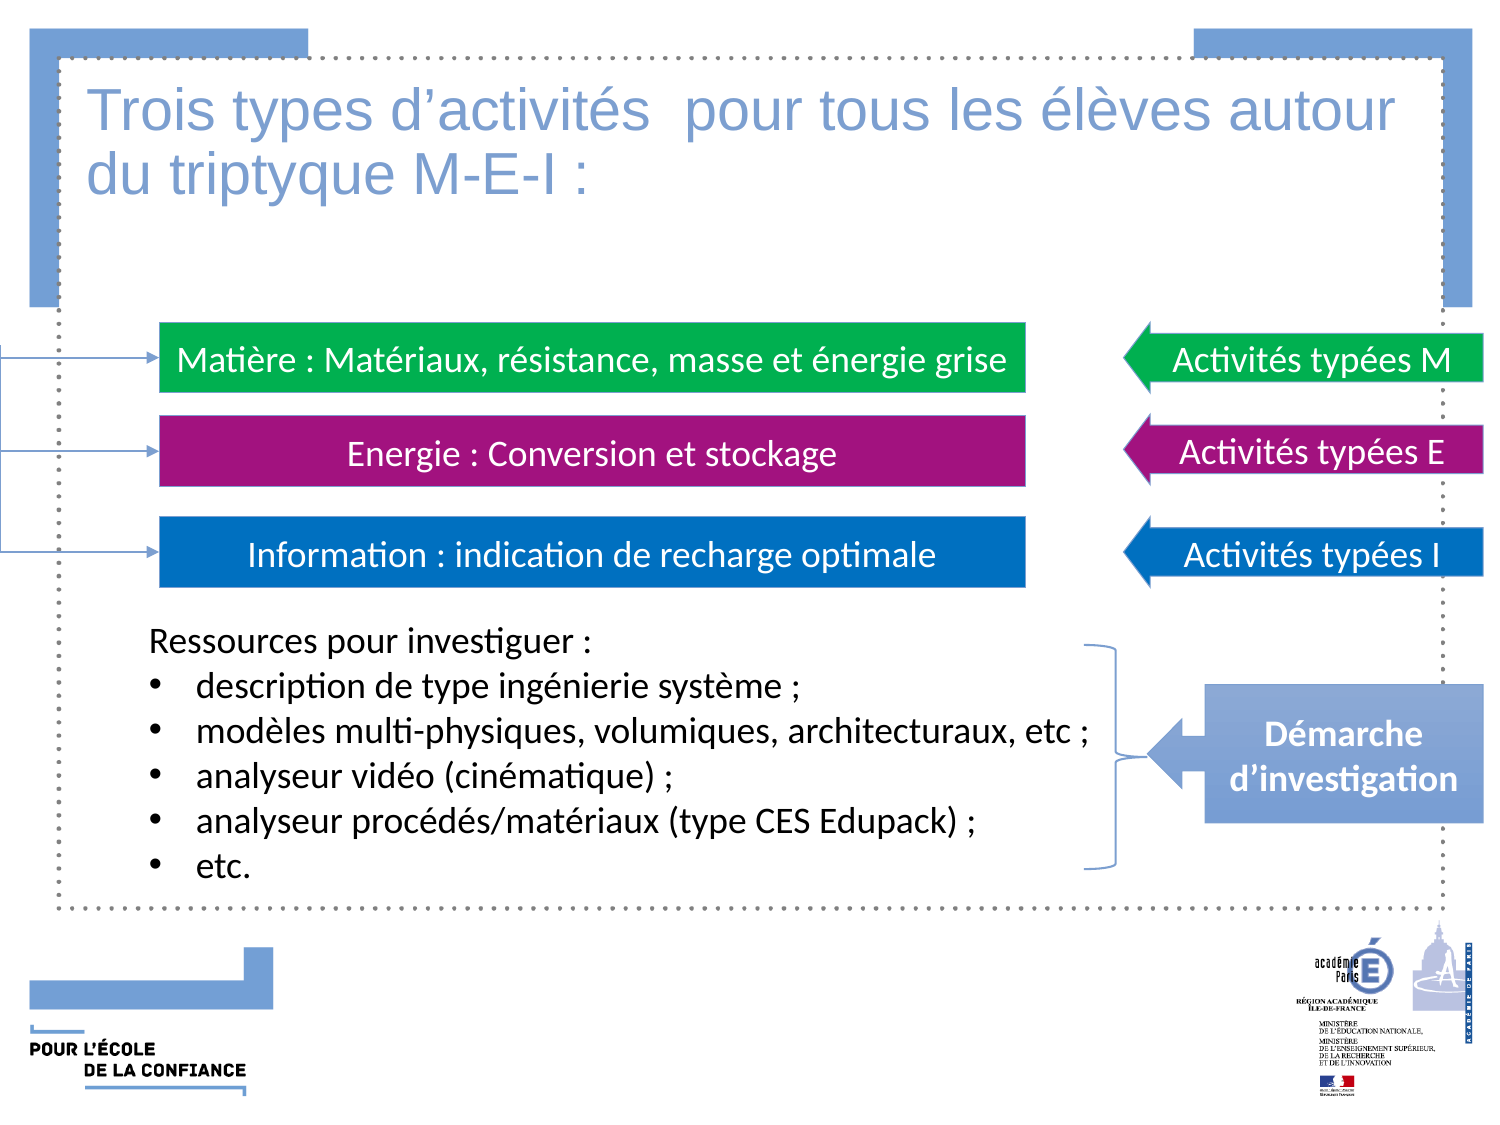

# Trois types d’activités  pour tous les élèves autour du triptyque M-E-I :

Activités typées M
Matière : Matériaux, résistance, masse et énergie grise
Activités typées E
Energie : Conversion et stockage
Information : indication de recharge optimale
Activités typées I
Ressources pour investiguer :
description de type ingénierie système ;
modèles multi-physiques, volumiques, architecturaux, etc ;
analyseur vidéo (cinématique) ;
analyseur procédés/matériaux (type CES Edupack) ;
etc.

Démarche
d’investigation